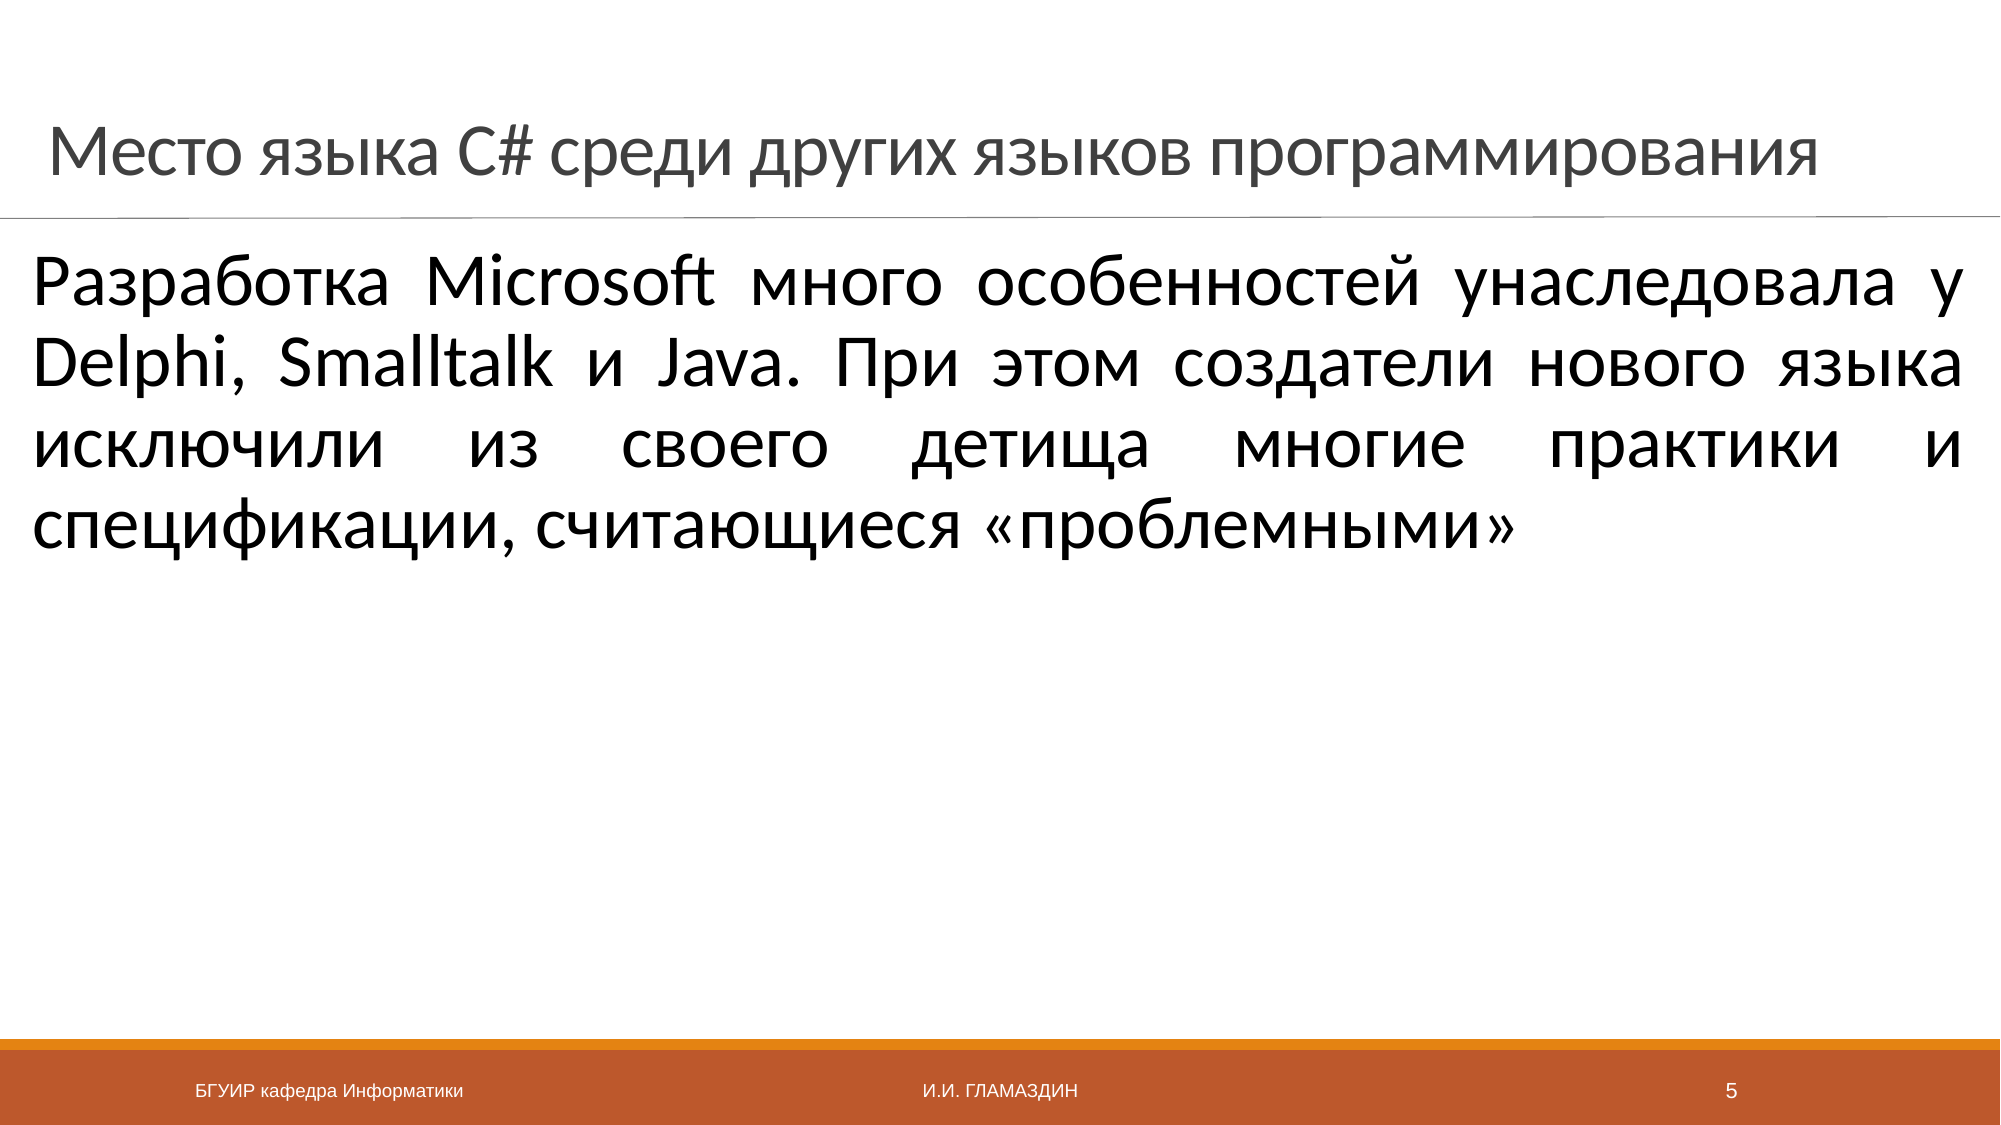

# Место языка C# среди других языков программирования
Разработка Microsoft много особенностей унаследовала у Delphi, Smalltalk и Java. При этом создатели нового языка исключили из своего детища многие практики и спецификации, считающиеся «проблемными»
БГУИР кафедра Информатики
И.И. Гламаздин
5